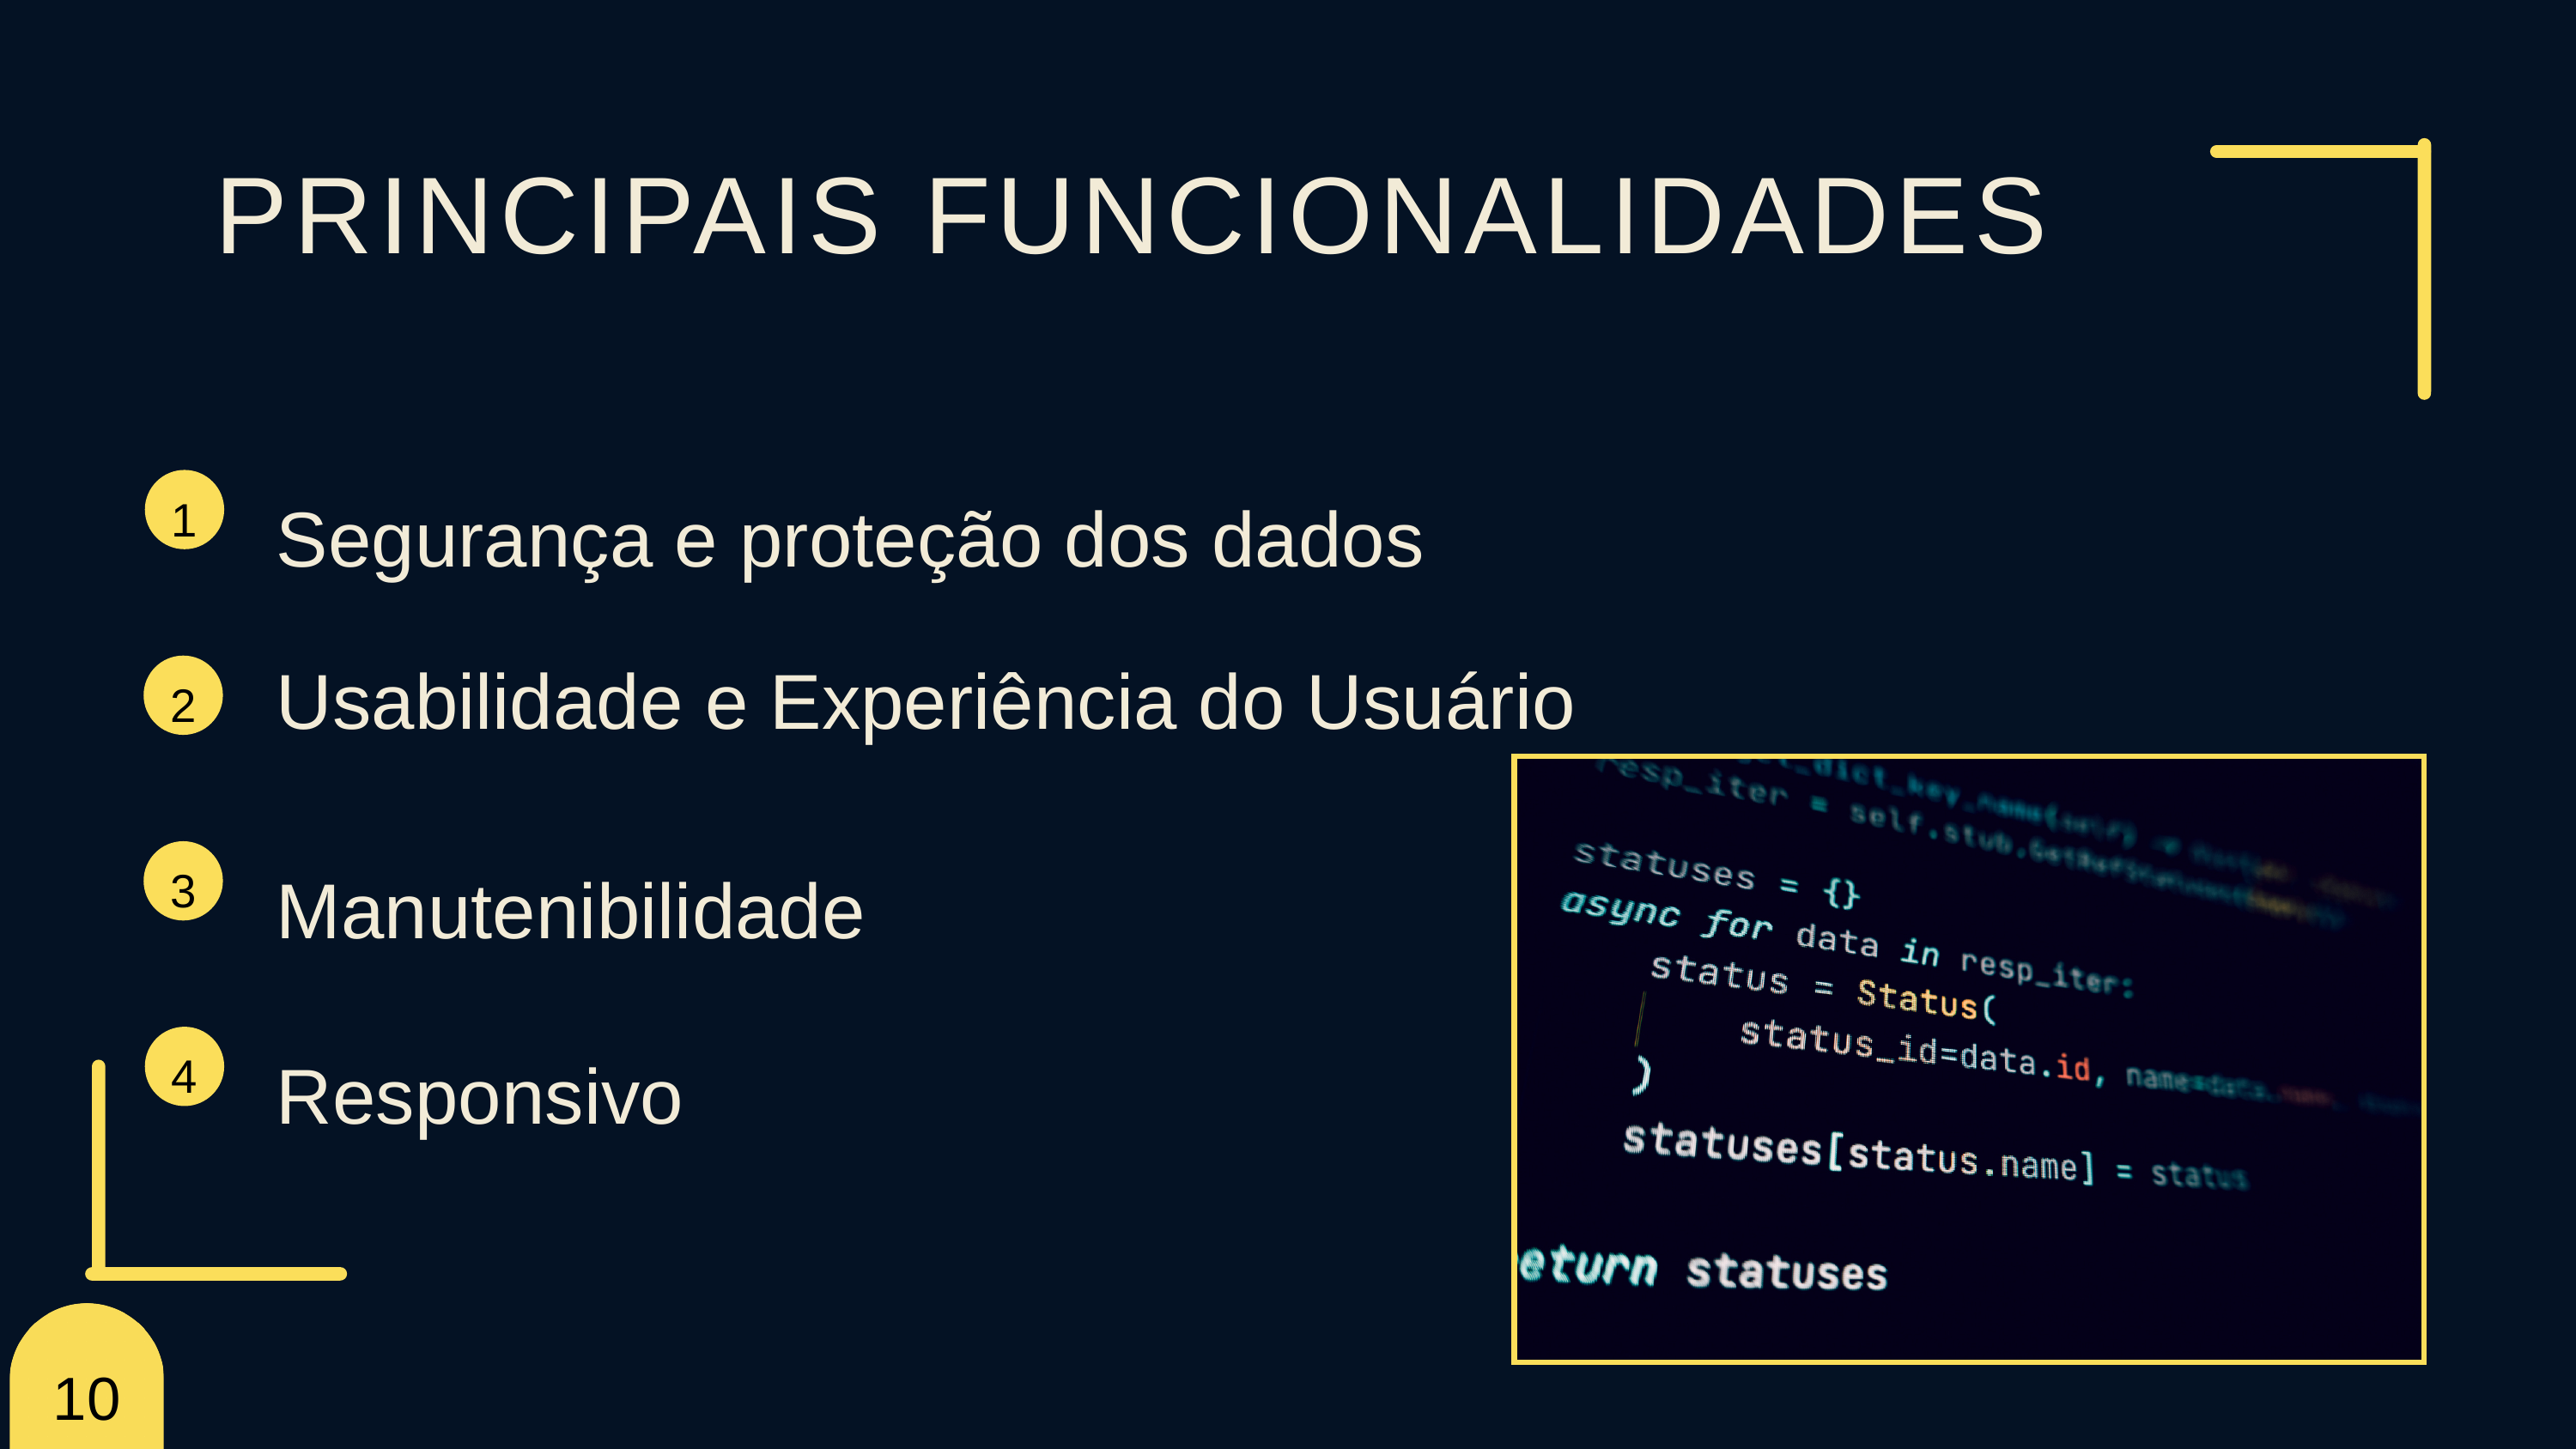

PRINCIPAIS FUNCIONALIDADES

Segurança e proteção dos dados

1
Usabilidade e Experiência do Usuário

2

Manutenibilidade

3
Responsivo

4

10